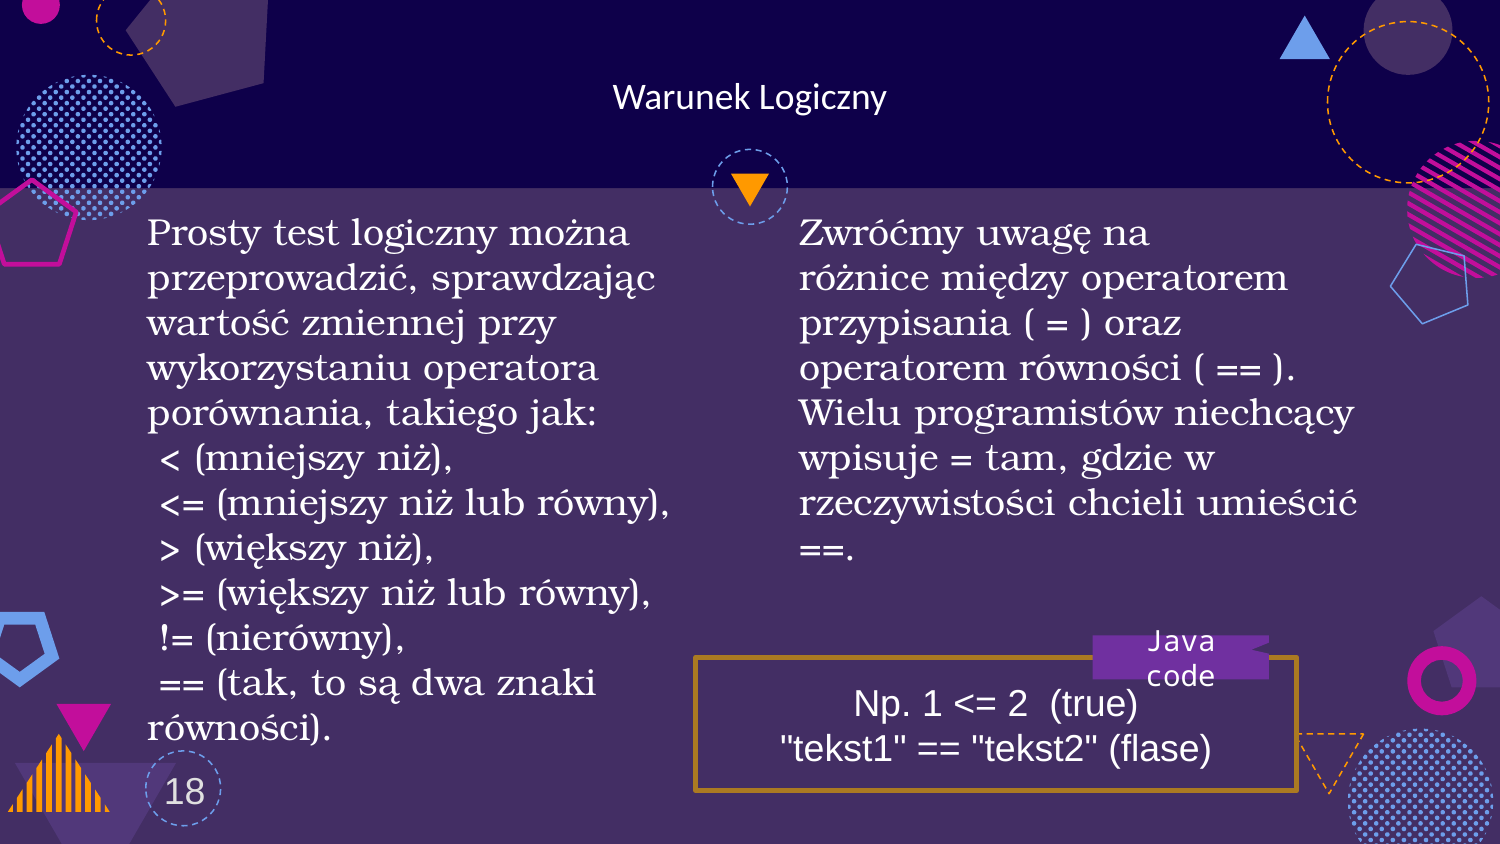

# Warunek Logiczny
Prosty test logiczny można przeprowadzić, sprawdzając wartość zmiennej przy wykorzystaniu operatora porównania, takiego jak:
 < (mniejszy niż),
 <= (mniejszy niż lub równy),
 > (większy niż),
 >= (większy niż lub równy),
 != (nierówny),
 == (tak, to są dwa znaki równości).
Zwróćmy uwagę na
różnice między operatorem przypisania ( = ) oraz operatorem równości ( == ). Wielu programistów niechcący wpisuje = tam, gdzie w rzeczywistości chcieli umieścić ==.
Java code
Np. 1 <= 2  (true)
"tekst1" == "tekst2" (flase)
18